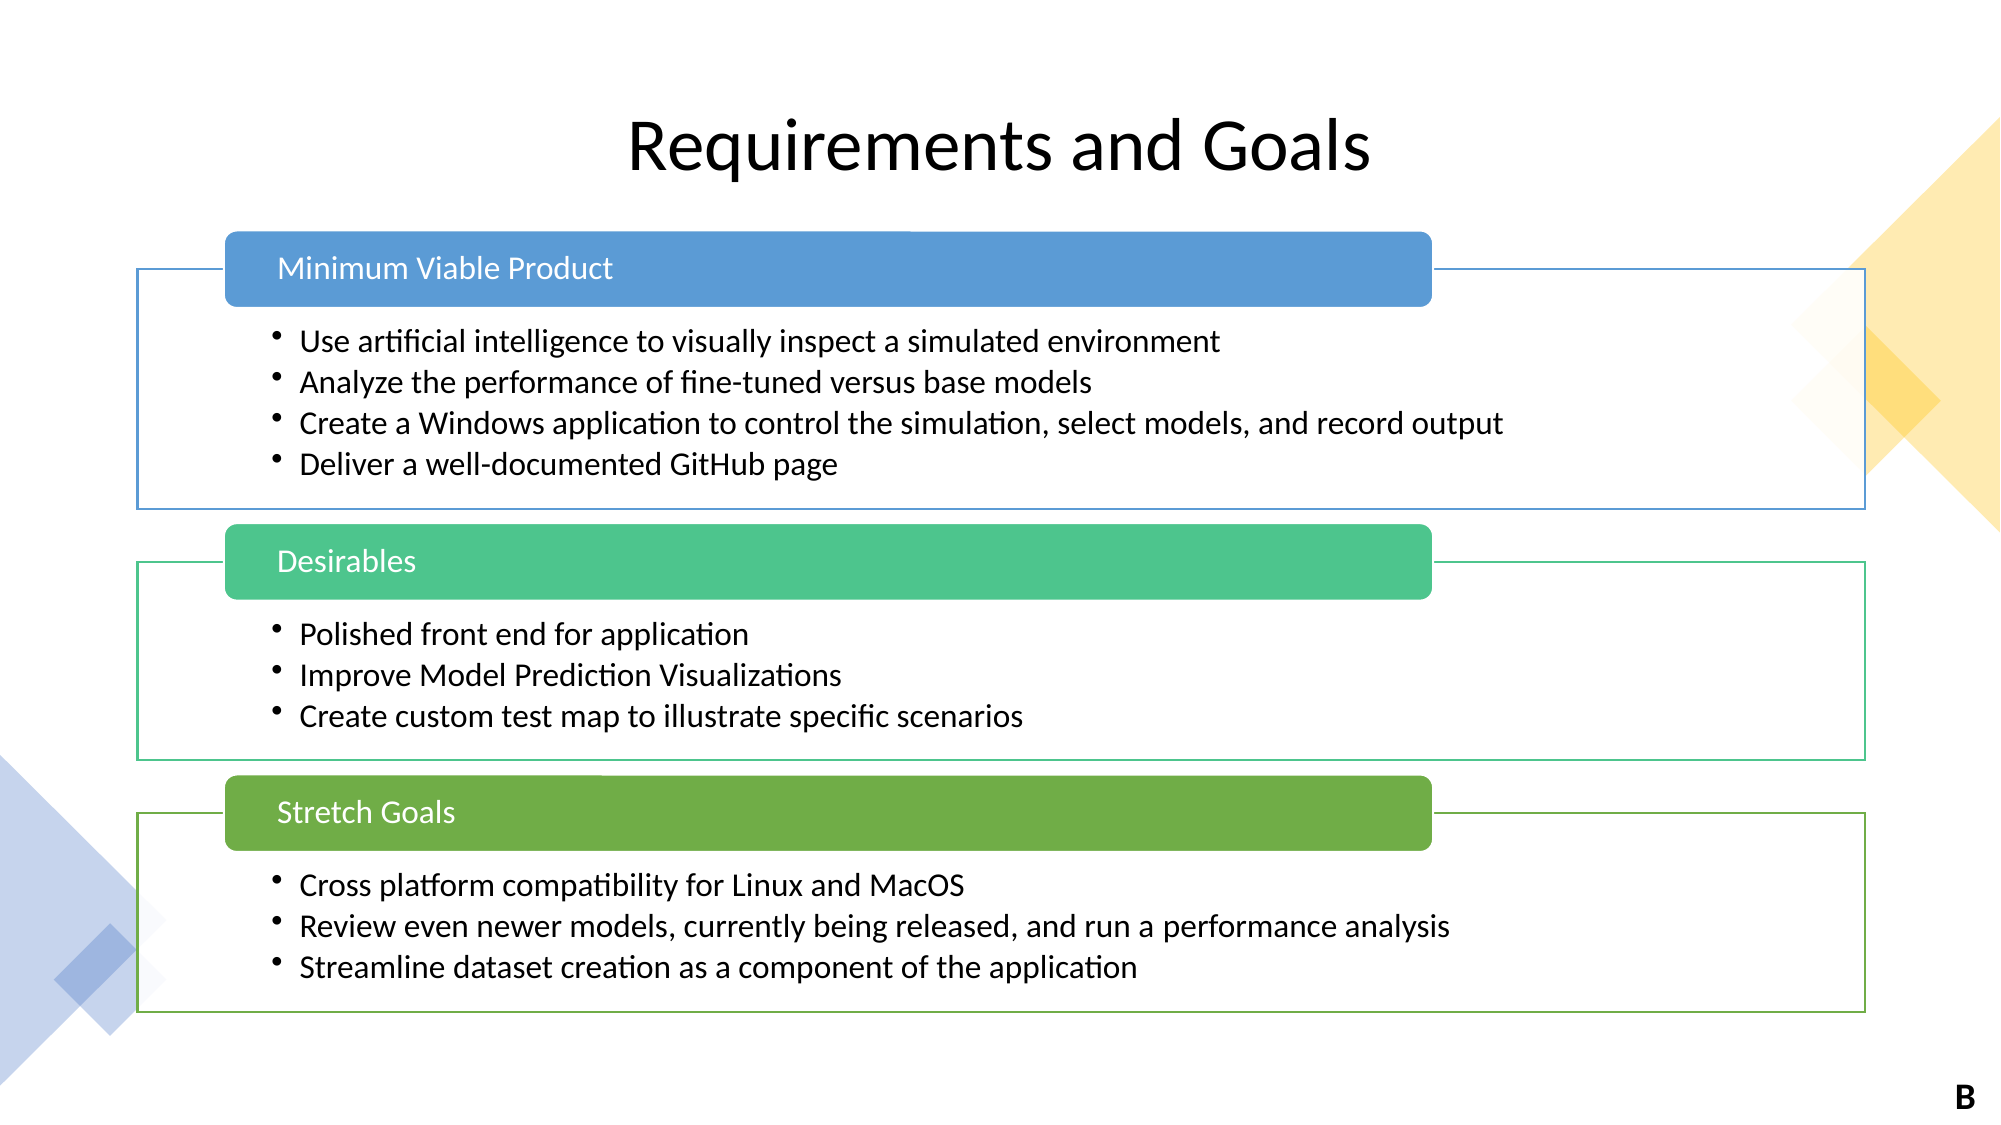

# Requirements and Goals

Use artificial intelligence to visually inspect a simulated environment
Analyze the performance of fine-tuned versus base models
Create a Windows application to control the simulation, select models, and record output
Deliver a well-documented GitHub page
Minimum Viable Product
Polished front end for application
Improve Model Prediction Visualizations
Create custom test map to illustrate specific scenarios
Desirables
Cross platform compatibility for Linux and MacOS
Review even newer models, currently being released, and run a performance analysis
Streamline dataset creation as a component of the application
Stretch Goals

B